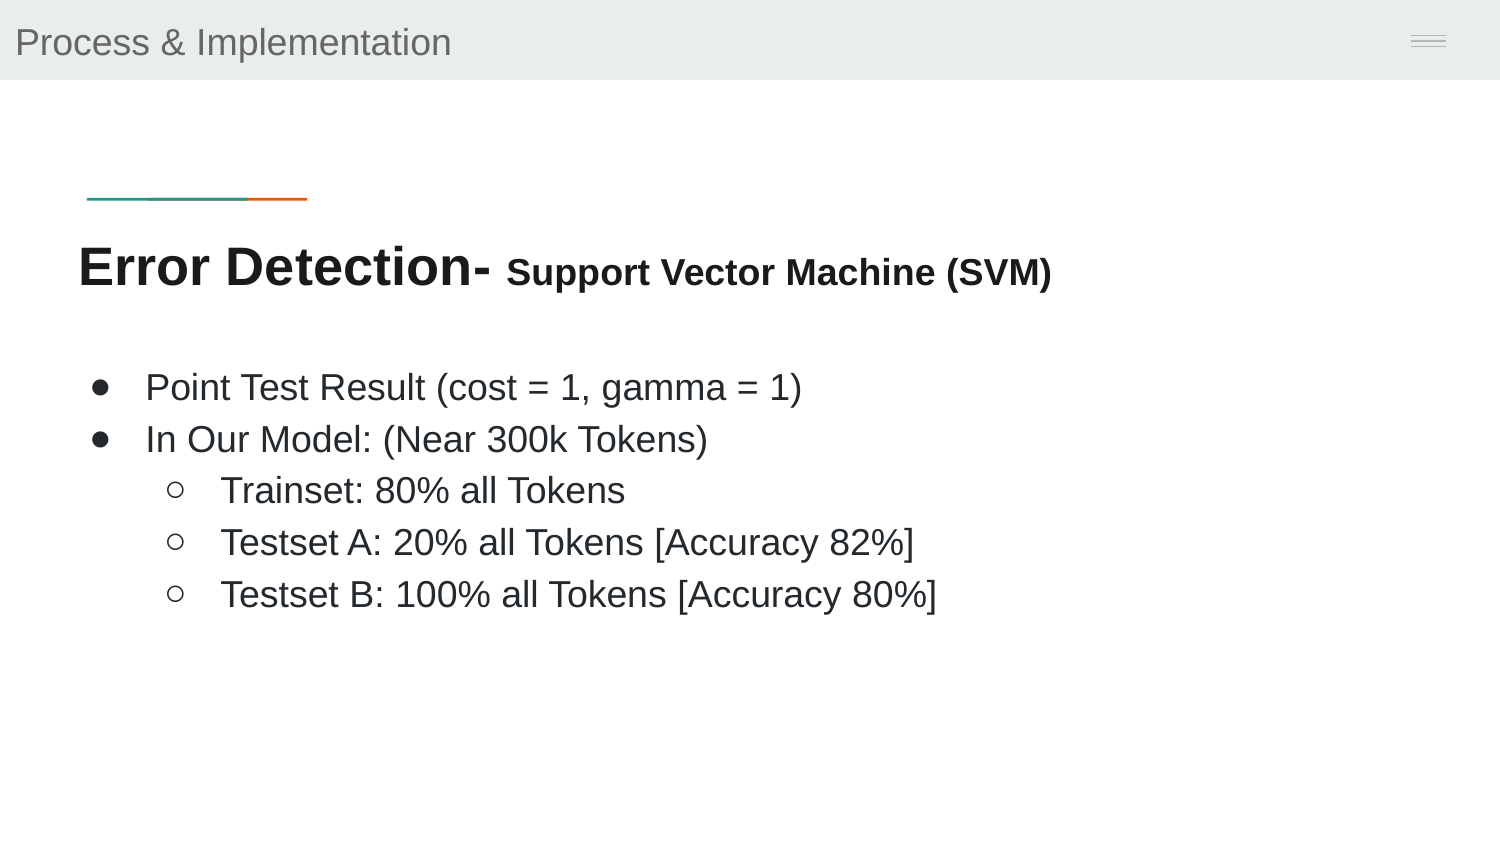

Process & Implementation

# Error Detection- Support Vector Machine (SVM)
Point Test Result (cost = 1, gamma = 1)
In Our Model: (Near 300k Tokens)
Trainset: 80% all Tokens
Testset A: 20% all Tokens [Accuracy 82%]
Testset B: 100% all Tokens [Accuracy 80%]